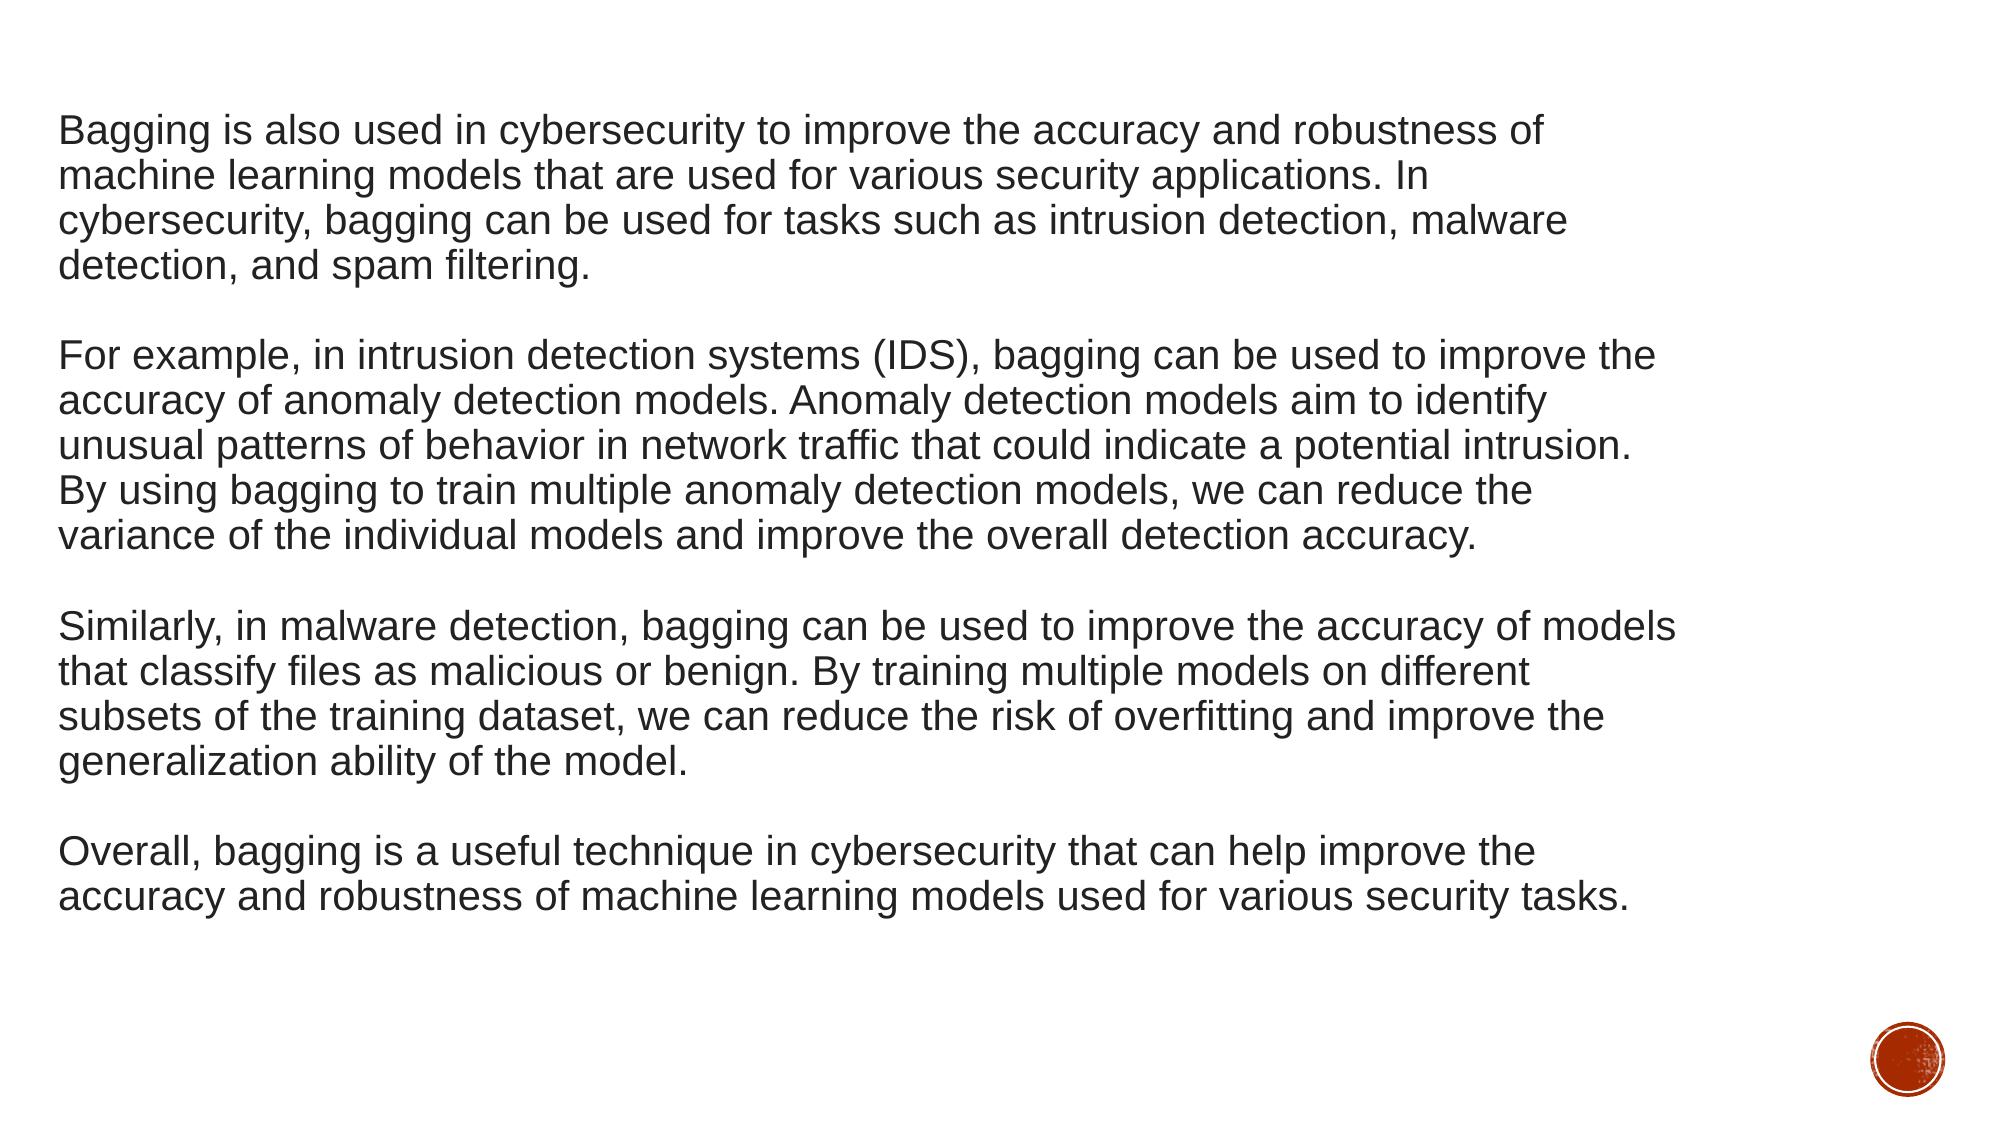

Bagging is also used in cybersecurity to improve the accuracy and robustness of machine learning models that are used for various security applications. In cybersecurity, bagging can be used for tasks such as intrusion detection, malware detection, and spam filtering.
For example, in intrusion detection systems (IDS), bagging can be used to improve the accuracy of anomaly detection models. Anomaly detection models aim to identify unusual patterns of behavior in network traffic that could indicate a potential intrusion. By using bagging to train multiple anomaly detection models, we can reduce the variance of the individual models and improve the overall detection accuracy.
Similarly, in malware detection, bagging can be used to improve the accuracy of models that classify files as malicious or benign. By training multiple models on different subsets of the training dataset, we can reduce the risk of overfitting and improve the generalization ability of the model.
Overall, bagging is a useful technique in cybersecurity that can help improve the accuracy and robustness of machine learning models used for various security tasks.